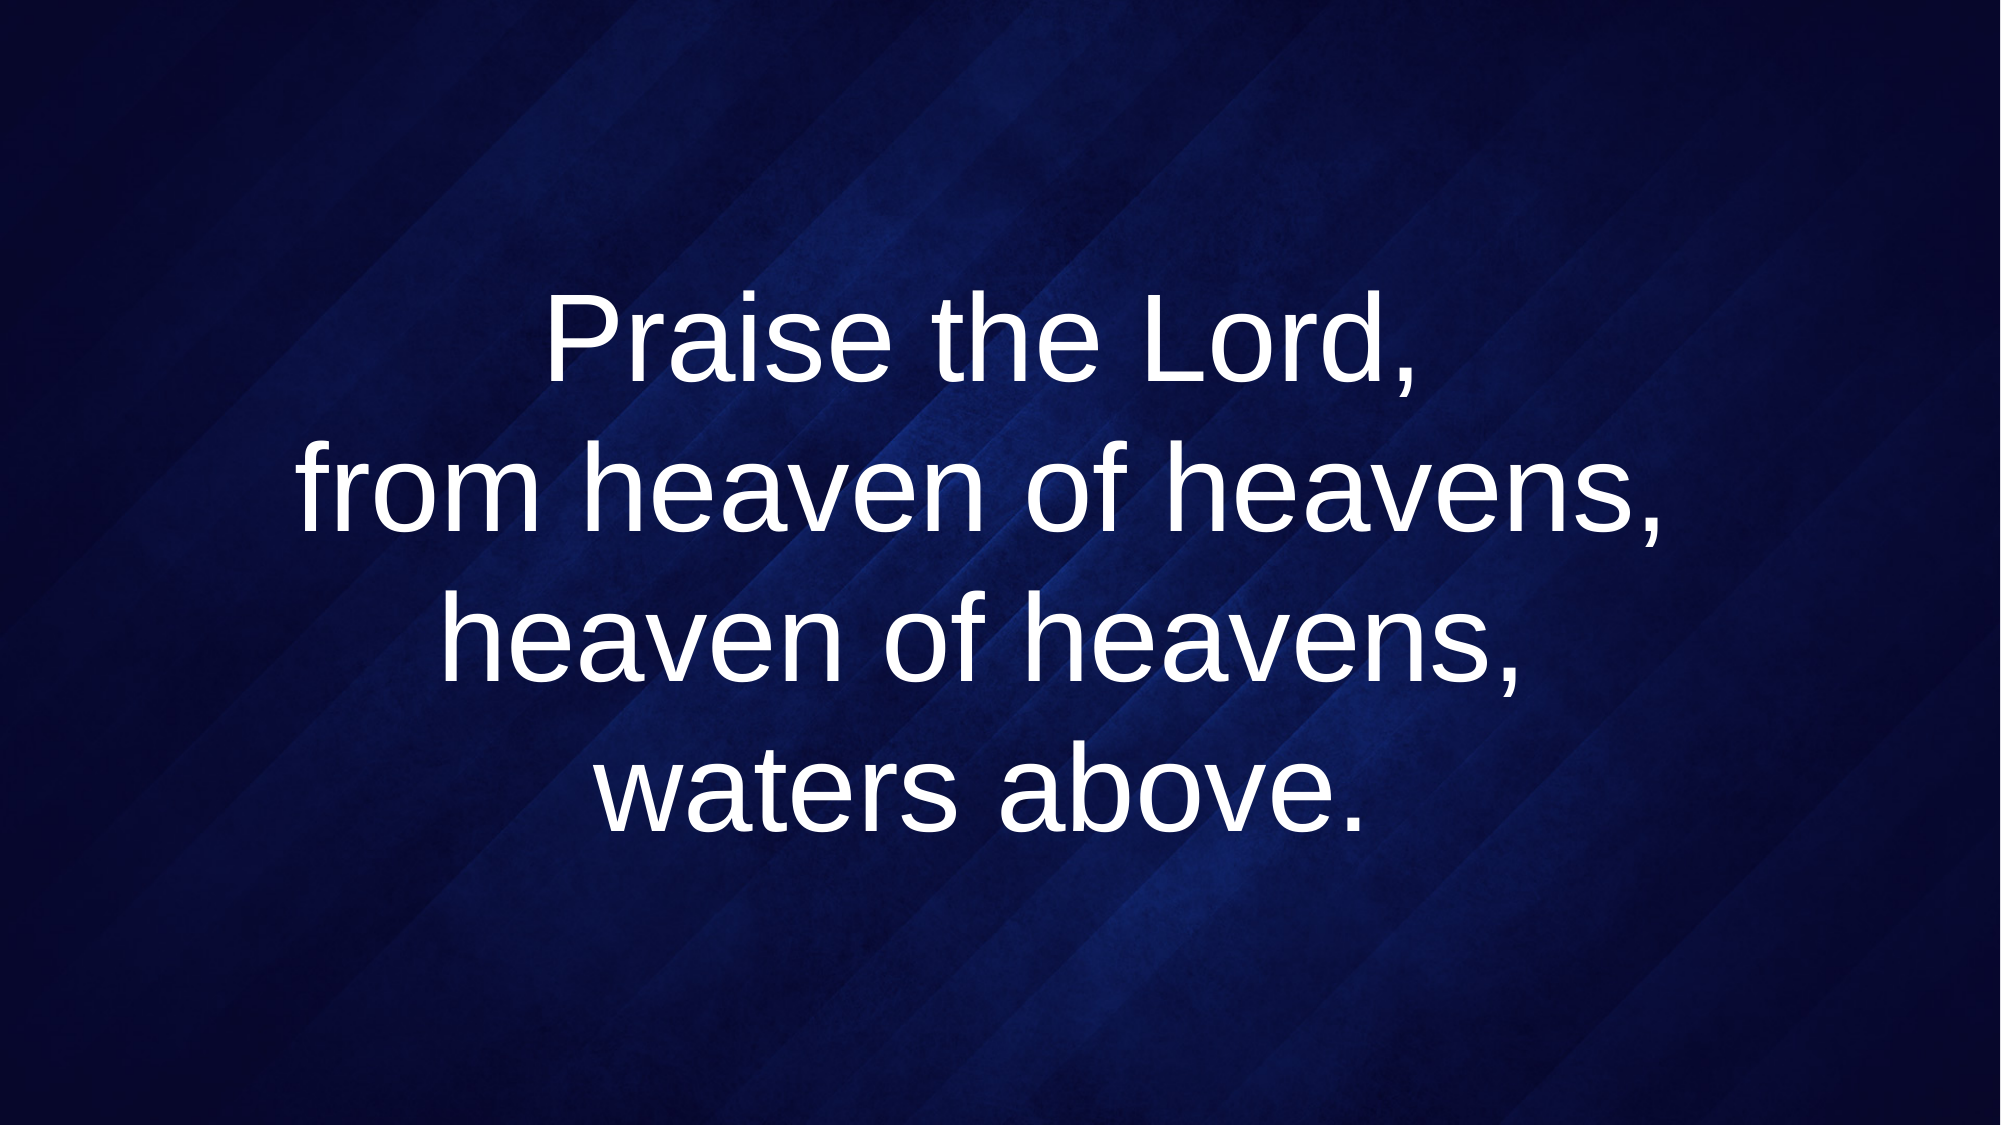

# Praise the Lord, from heaven of heavens, heaven of heavens, waters above.